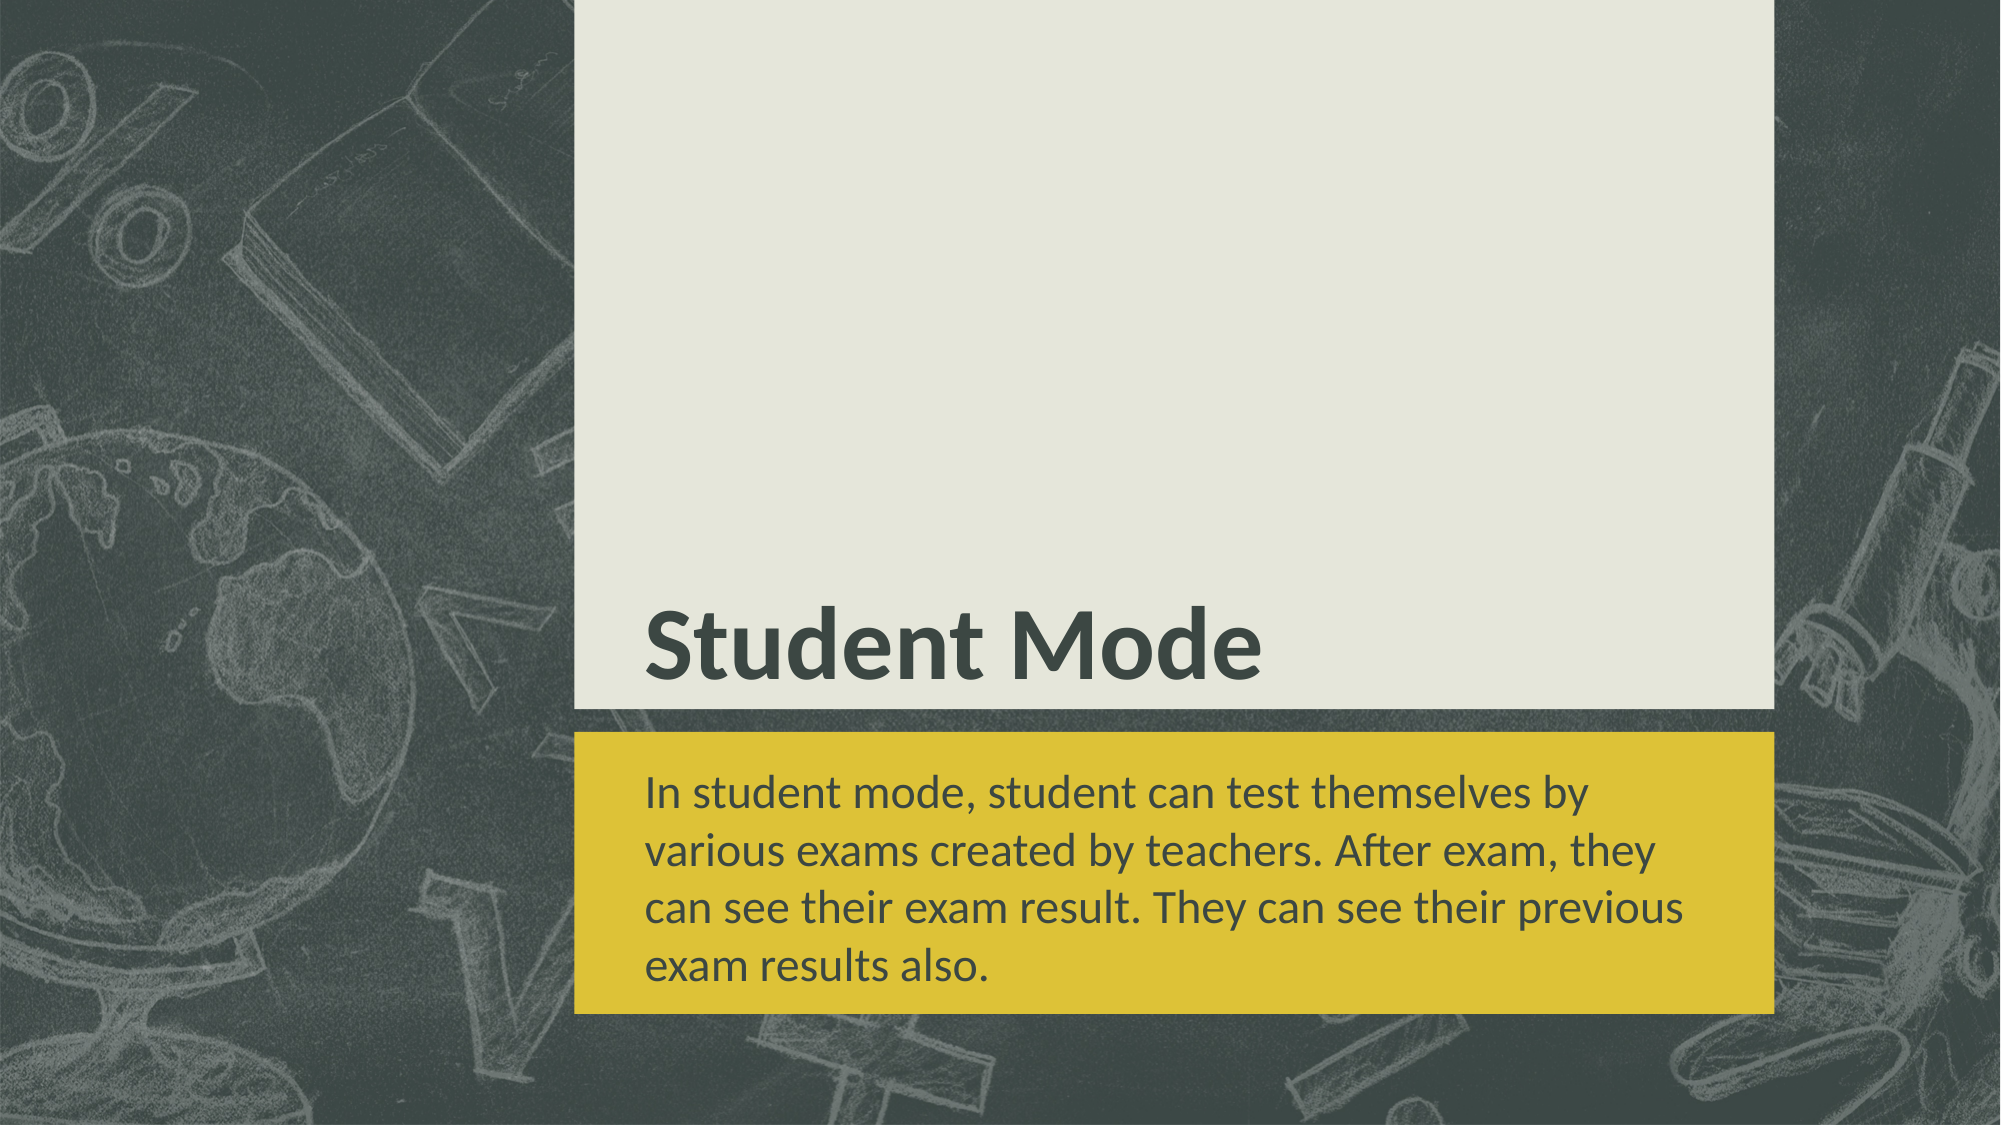

# Student Mode
In student mode, student can test themselves by various exams created by teachers. After exam, they can see their exam result. They can see their previous exam results also.